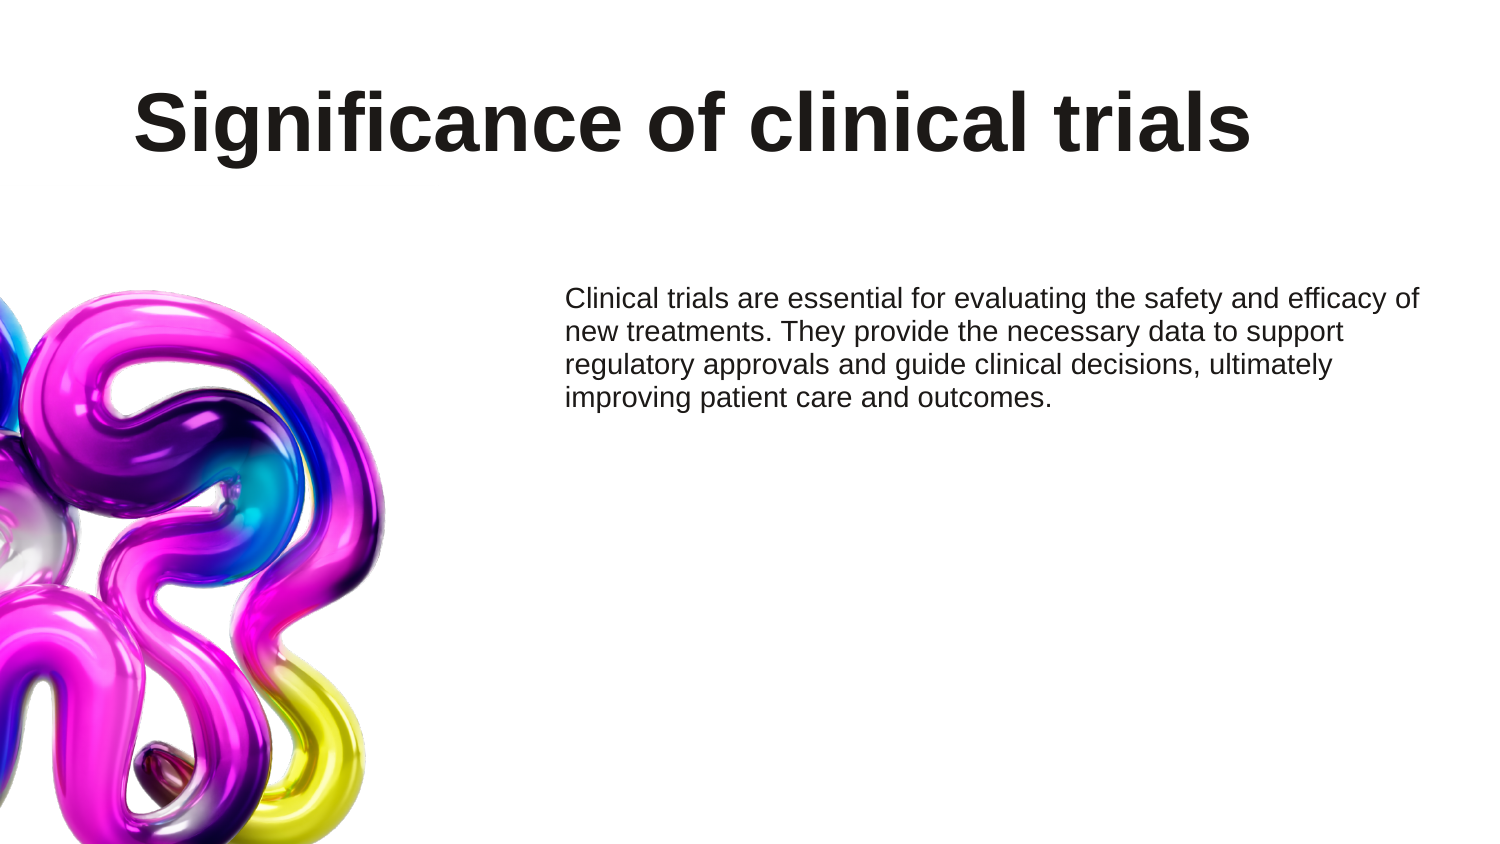

# Significance of clinical trials
Clinical trials are essential for evaluating the safety and efficacy of new treatments. They provide the necessary data to support regulatory approvals and guide clinical decisions, ultimately improving patient care and outcomes.